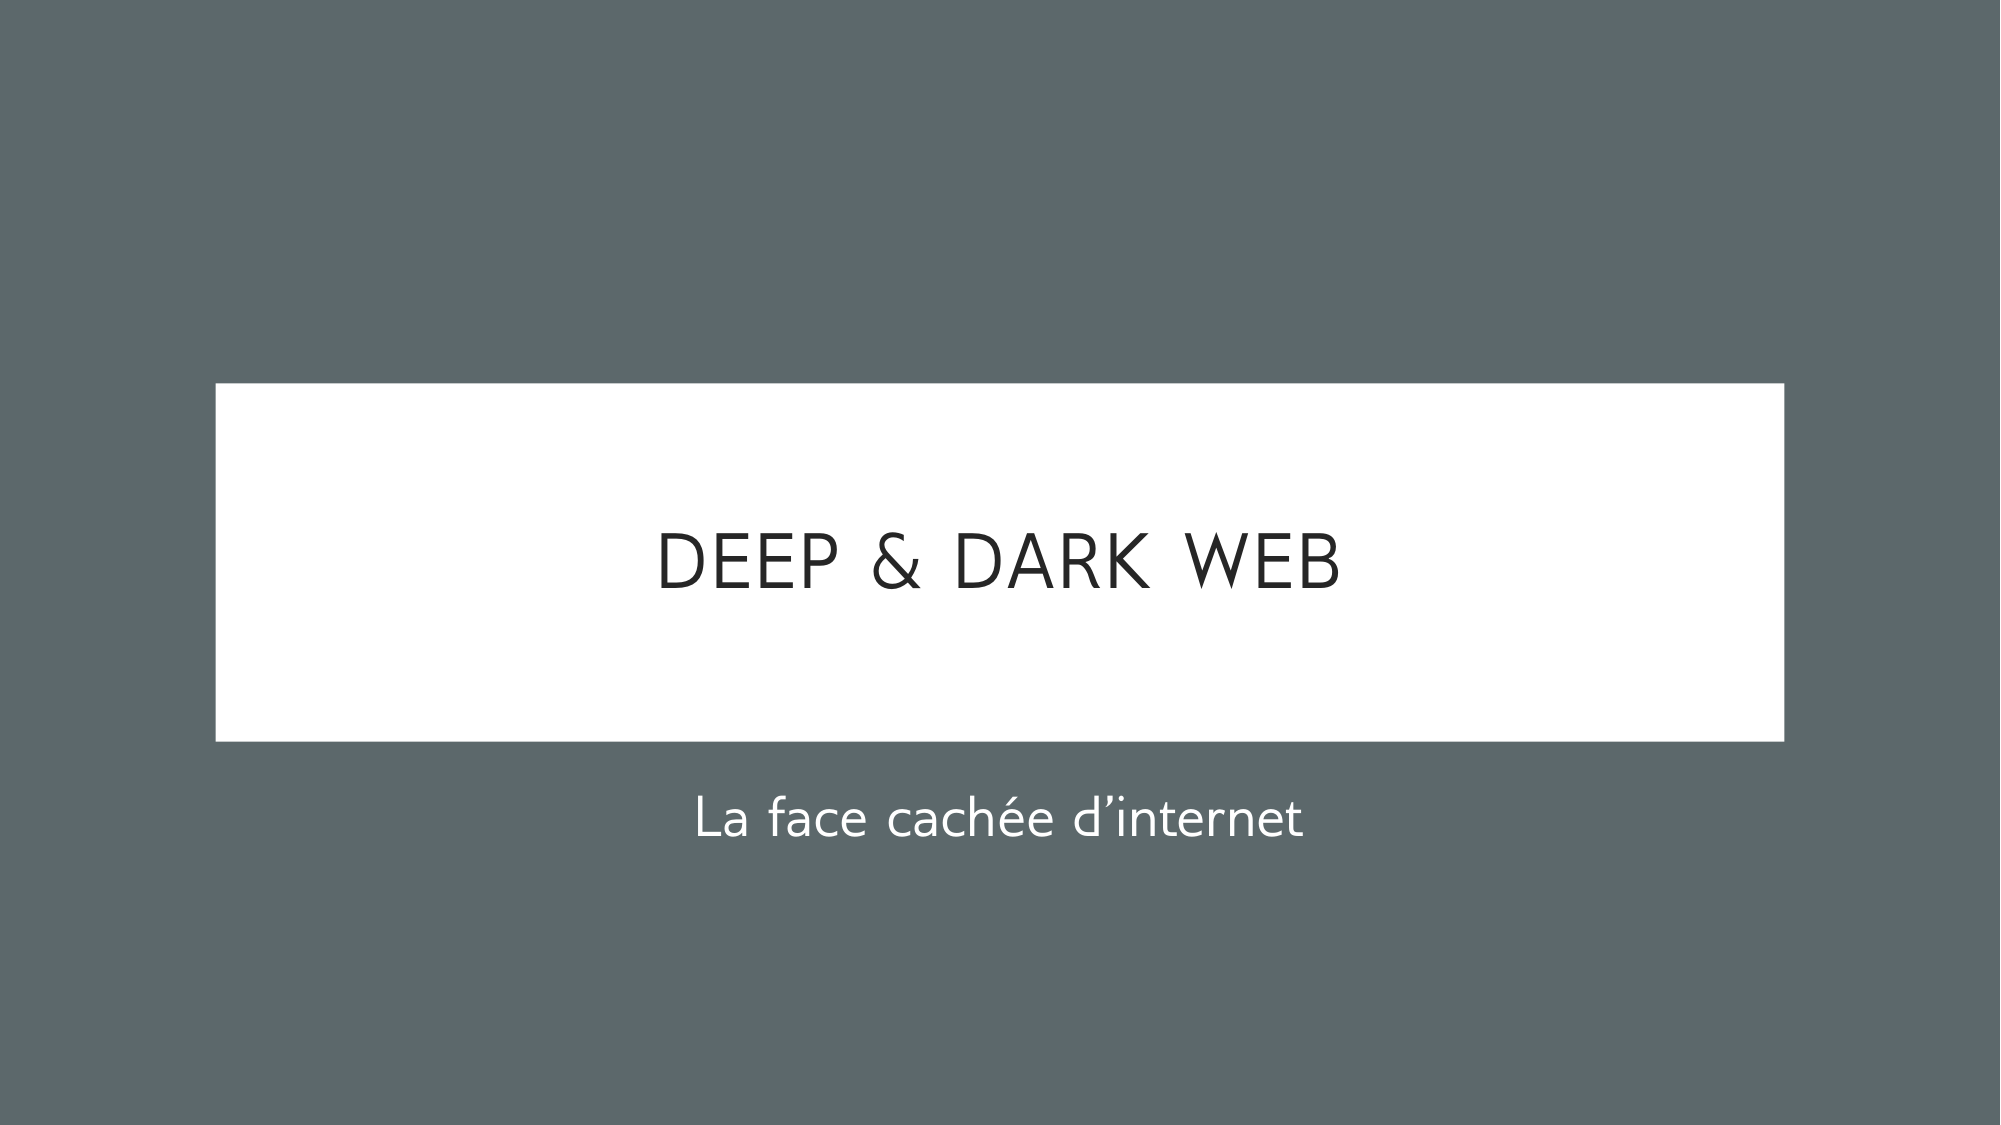

# Deep & dark web
La face cachée d’internet